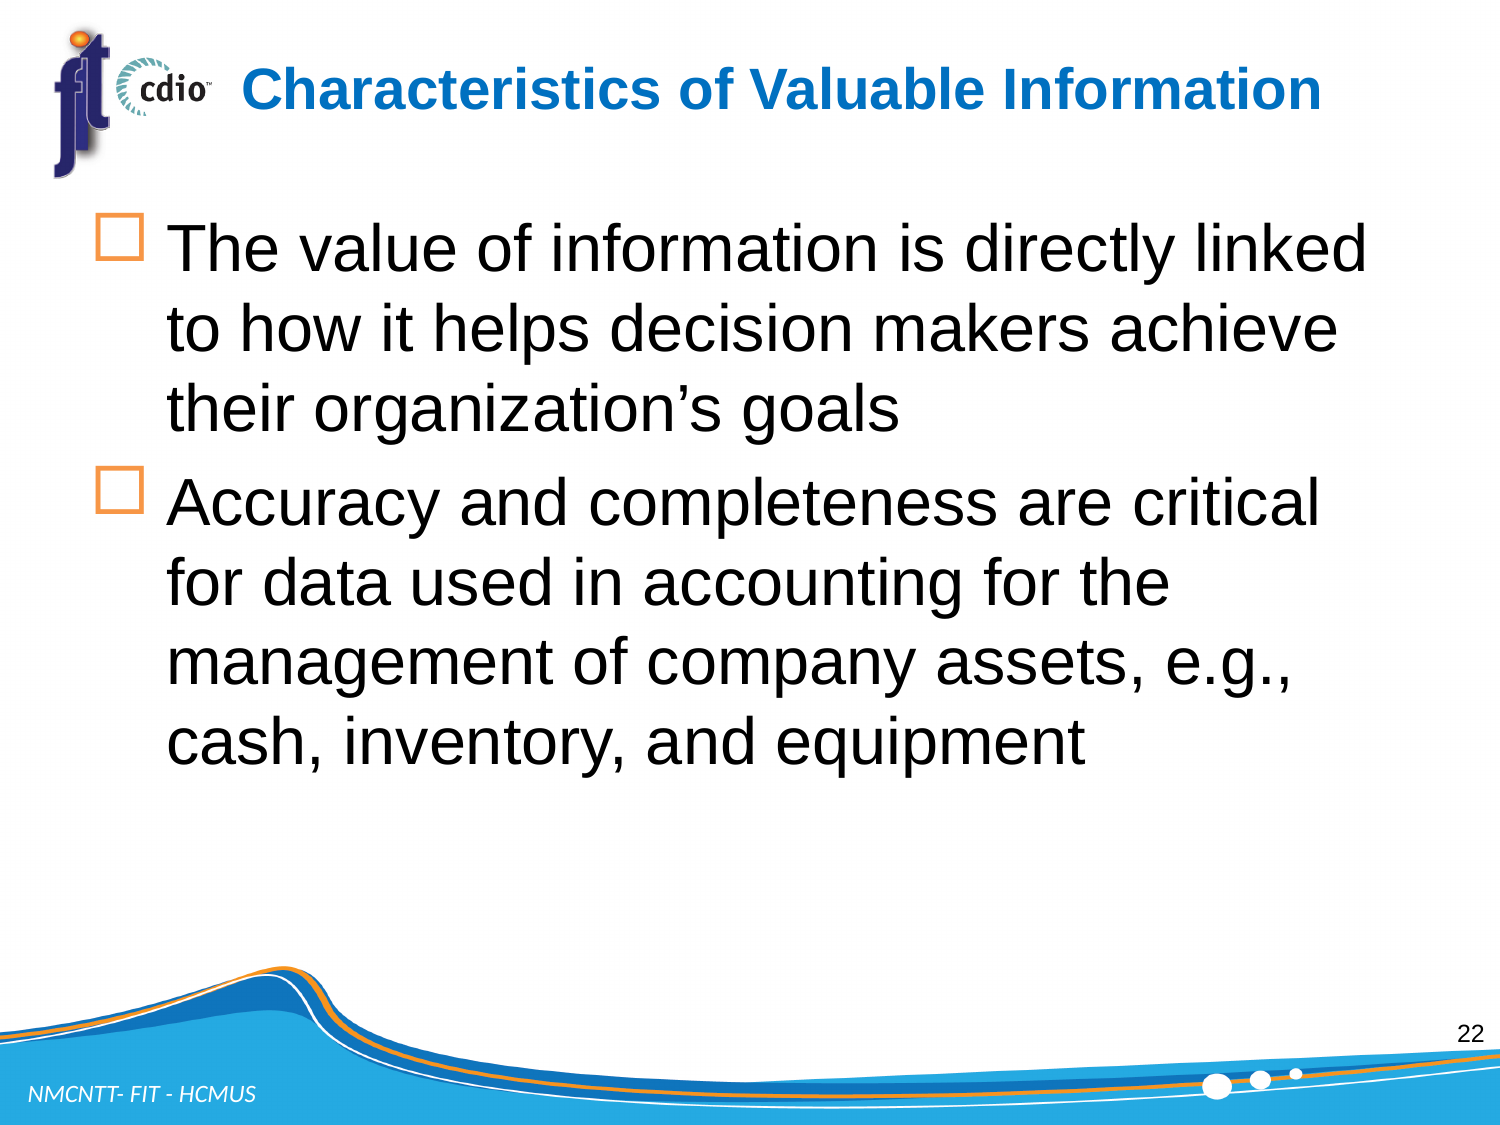

# Characteristics of Valuable Information
The value of information is directly linked to how it helps decision makers achieve their organization’s goals
Accuracy and completeness are critical for data used in accounting for the management of company assets, e.g., cash, inventory, and equipment
22
NMCNTT- FIT - HCMUS